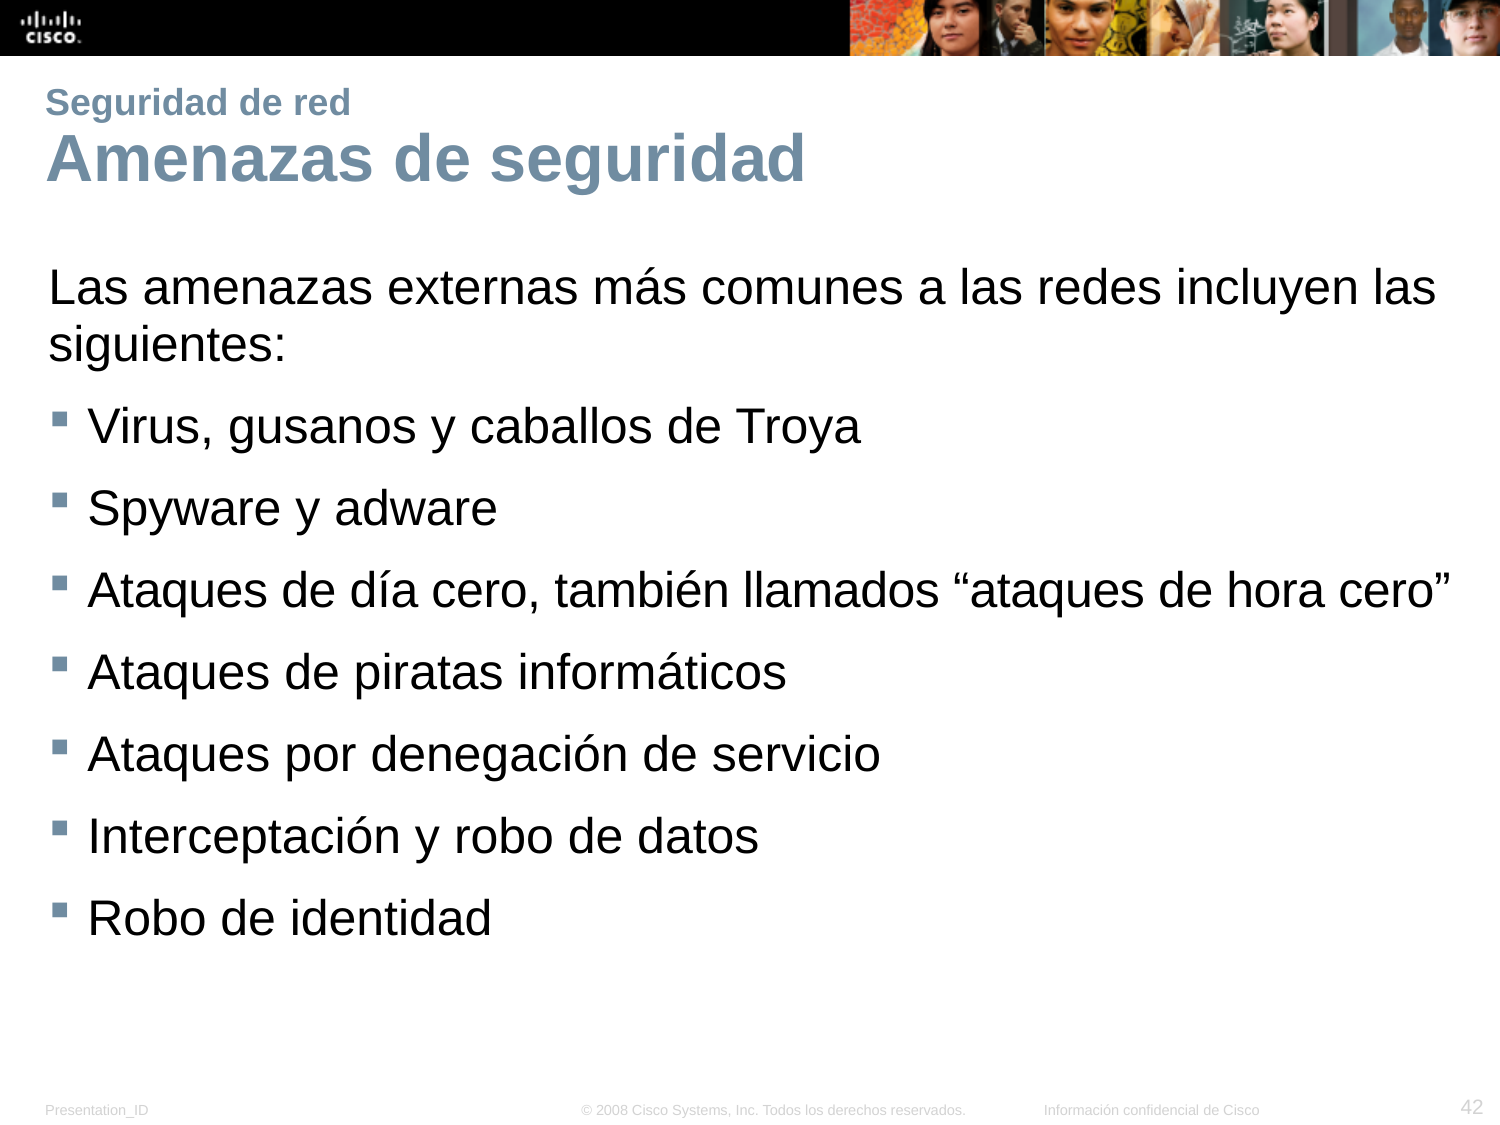

# Seguridad de red Amenazas de seguridad
Las amenazas externas más comunes a las redes incluyen las siguientes:
Virus, gusanos y caballos de Troya
Spyware y adware
Ataques de día cero, también llamados “ataques de hora cero”
Ataques de piratas informáticos
Ataques por denegación de servicio
Interceptación y robo de datos
Robo de identidad